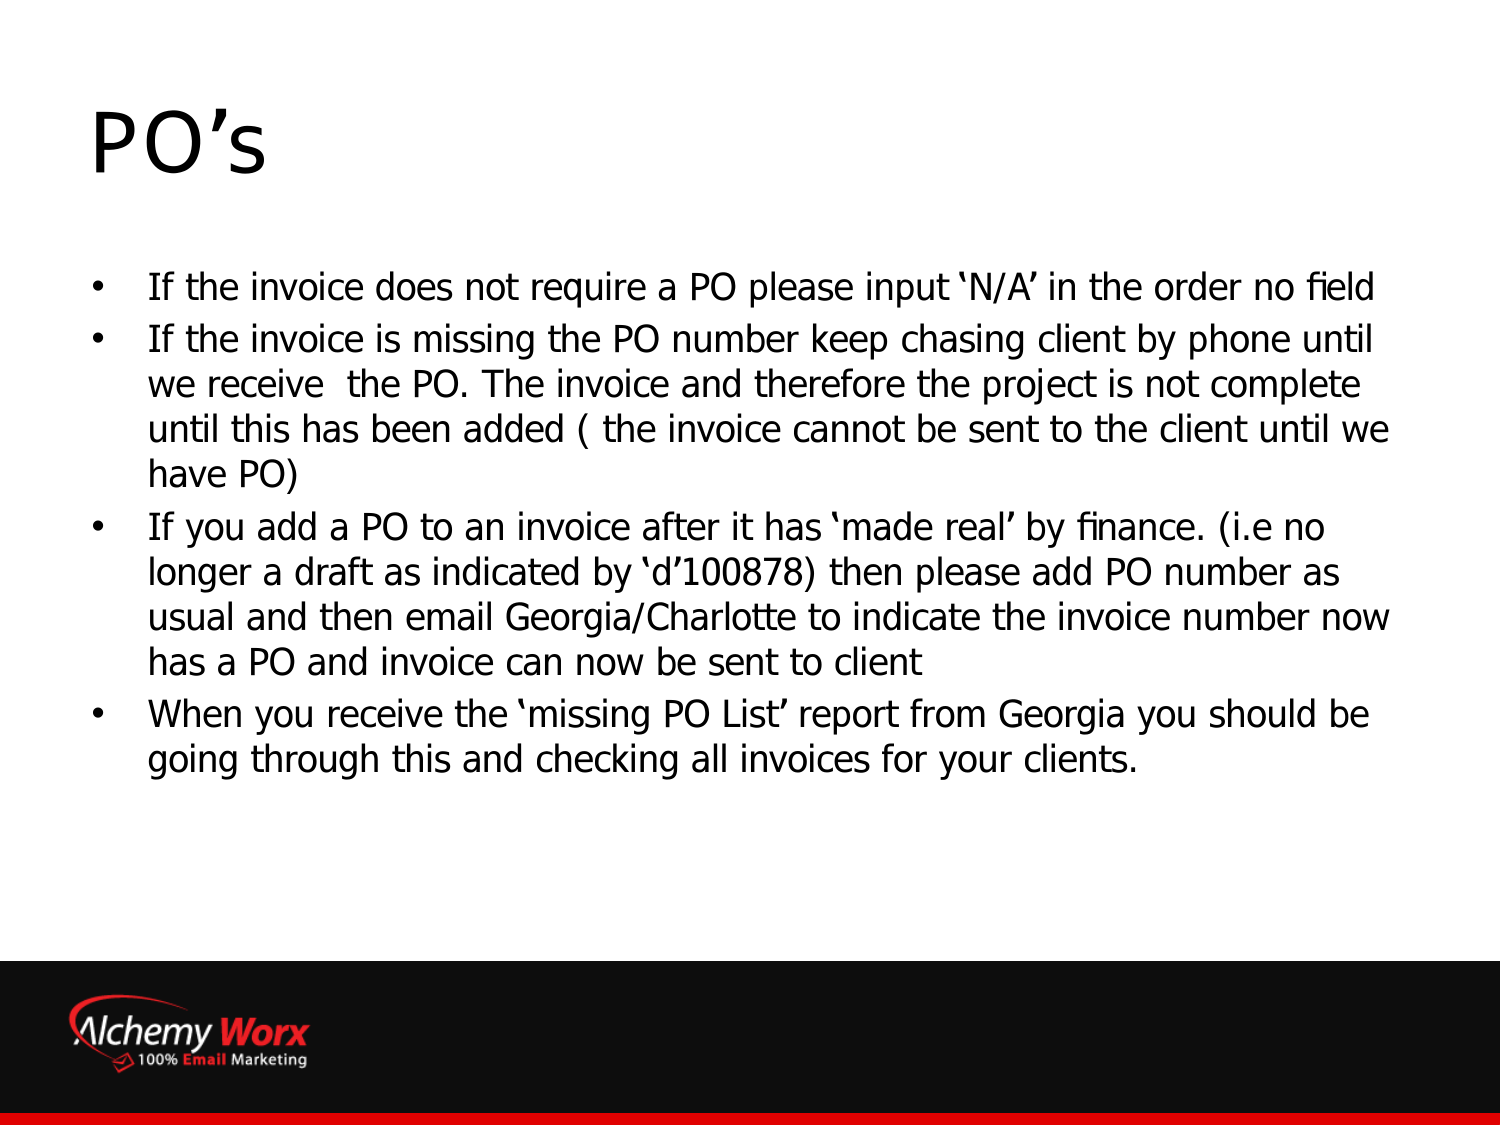

# PO’s
If the invoice does not require a PO please input ‘N/A’ in the order no field
If the invoice is missing the PO number keep chasing client by phone until we receive  the PO. The invoice and therefore the project is not complete until this has been added ( the invoice cannot be sent to the client until we have PO)
If you add a PO to an invoice after it has ‘made real’ by finance. (i.e no longer a draft as indicated by ‘d’100878) then please add PO number as usual and then email Georgia/Charlotte to indicate the invoice number now has a PO and invoice can now be sent to client
When you receive the ‘missing PO List’ report from Georgia you should be going through this and checking all invoices for your clients.